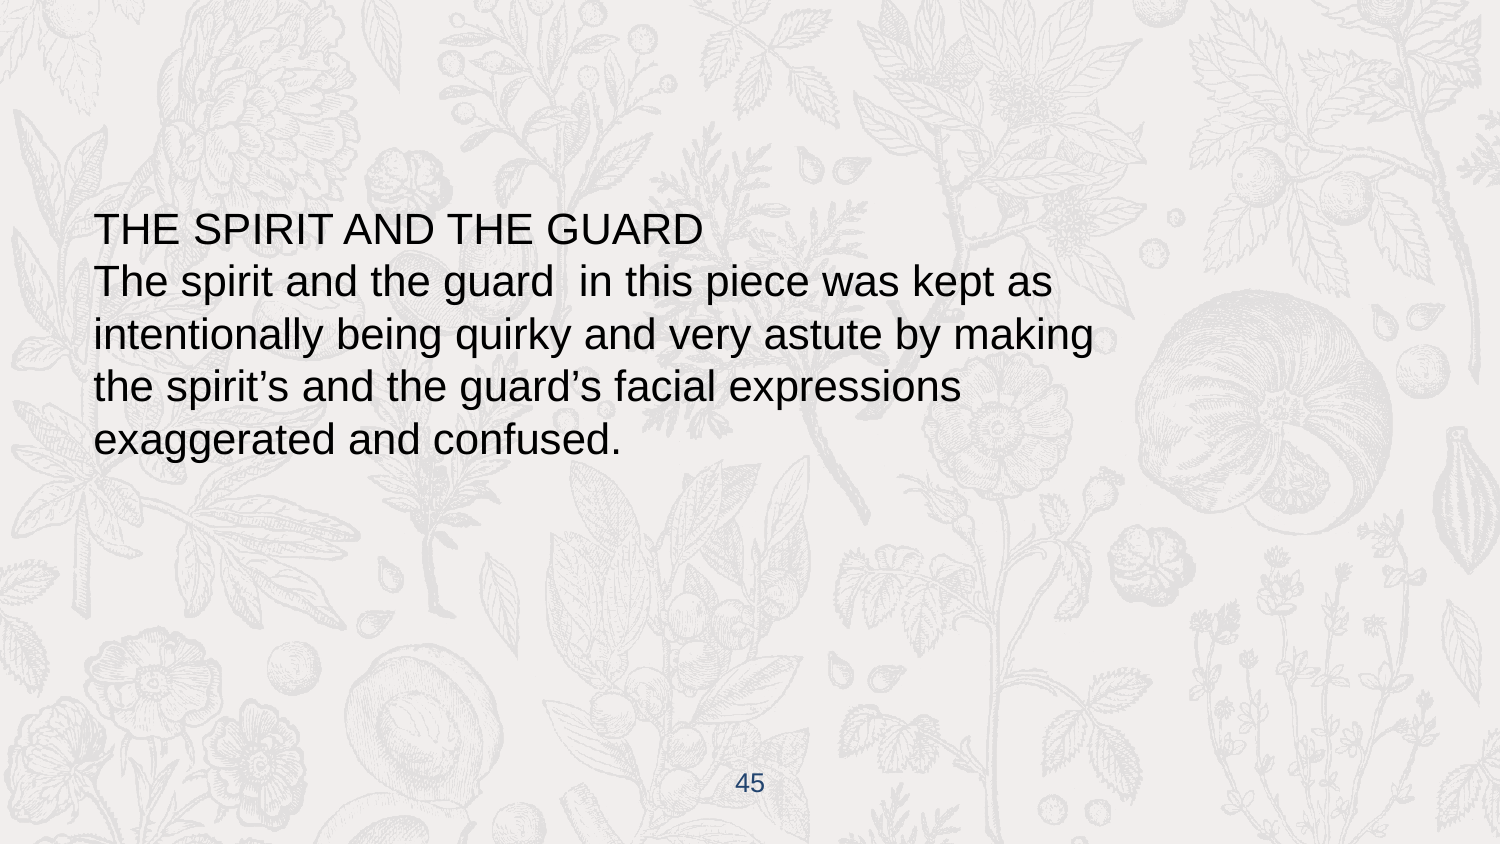

THE SPIRIT AND THE GUARD
The spirit and the guard  in this piece was kept as intentionally being quirky and very astute by making the spirit’s and the guard’s facial expressions exaggerated and confused.
45